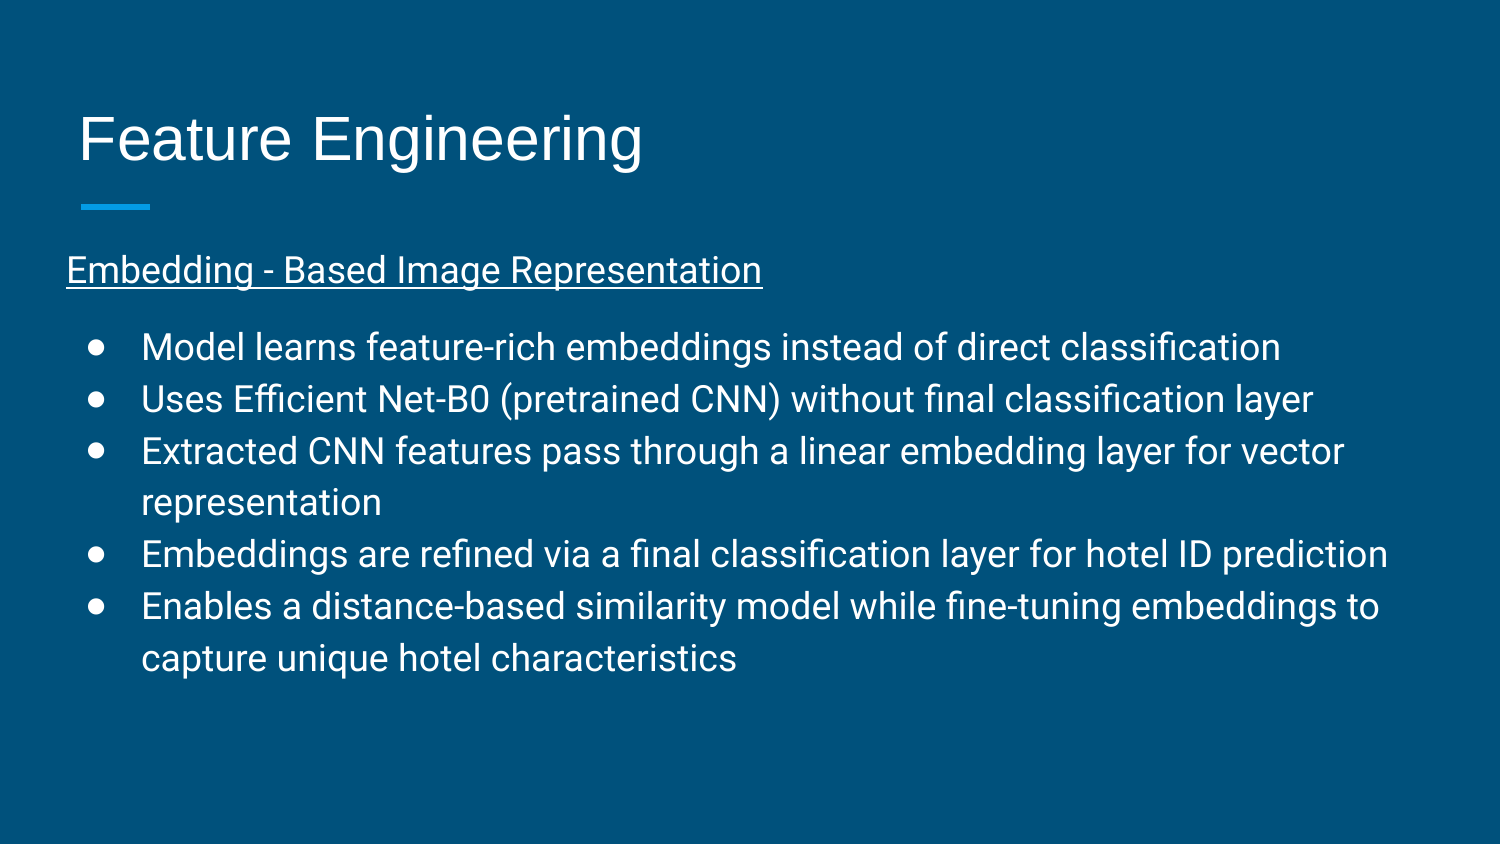

# Feature Engineering
Embedding - Based Image Representation
Model learns feature-rich embeddings instead of direct classification
Uses Efficient Net-B0 (pretrained CNN) without final classification layer
Extracted CNN features pass through a linear embedding layer for vector representation
Embeddings are refined via a final classification layer for hotel ID prediction
Enables a distance-based similarity model while fine-tuning embeddings to capture unique hotel characteristics